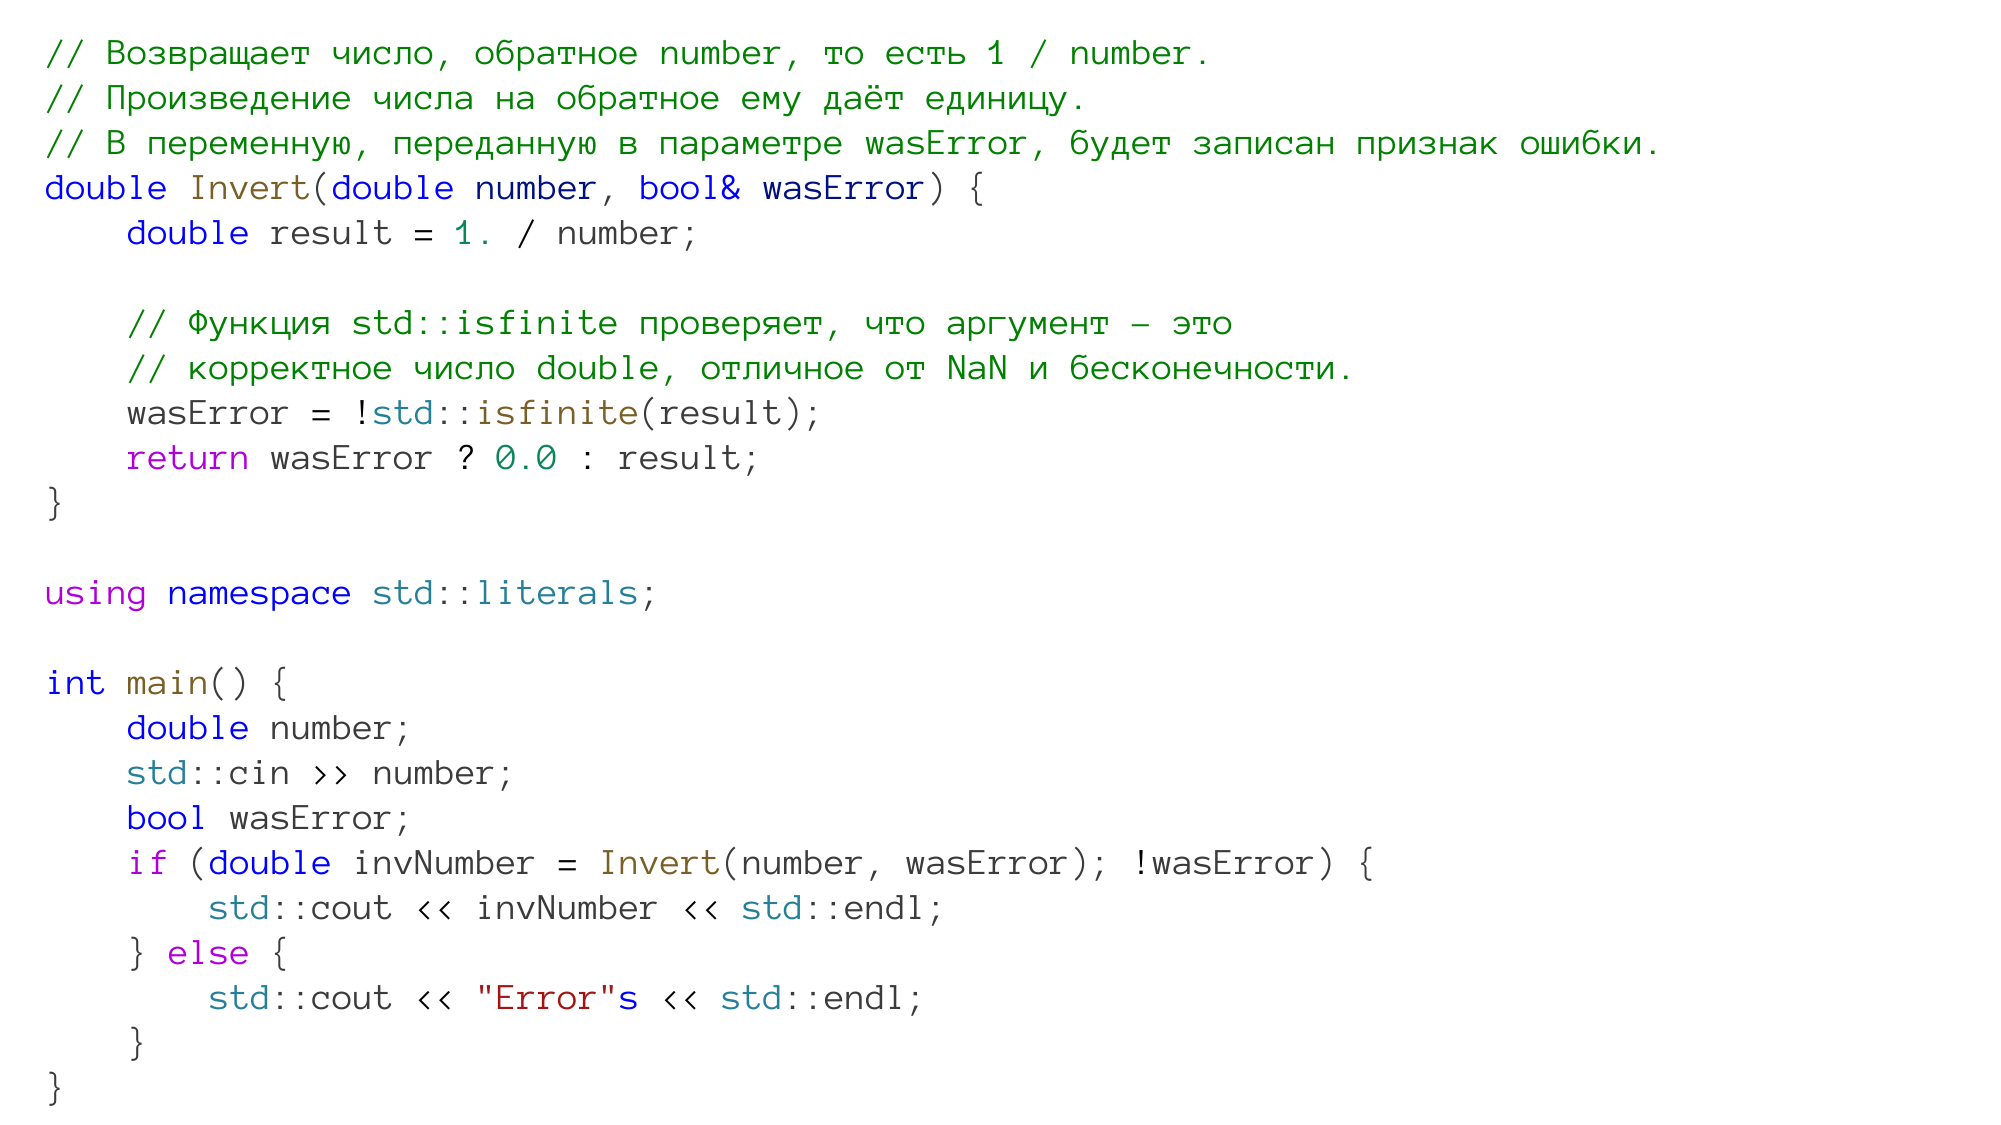

// Возвращает число, обратное number, то есть 1 / number.
// Произведение числа на обратное ему даёт единицу.
// В переменную, переданную в параметре wasError, будет записан признак ошибки.
double Invert(double number, bool& wasError) {
    double result = 1. / number;

    // Функция std::isfinite проверяет, что аргумент – это
    // корректное число double, отличное от NaN и бесконечности.
    wasError = !std::isfinite(result);
    return wasError ? 0.0 : result;
}
using namespace std::literals;
int main() {
    double number;
    std::cin >> number;
    bool wasError;
    if (double invNumber = Invert(number, wasError); !wasError) {
        std::cout << invNumber << std::endl;
    } else {
        std::cout << "Error"s << std::endl;
    }
}